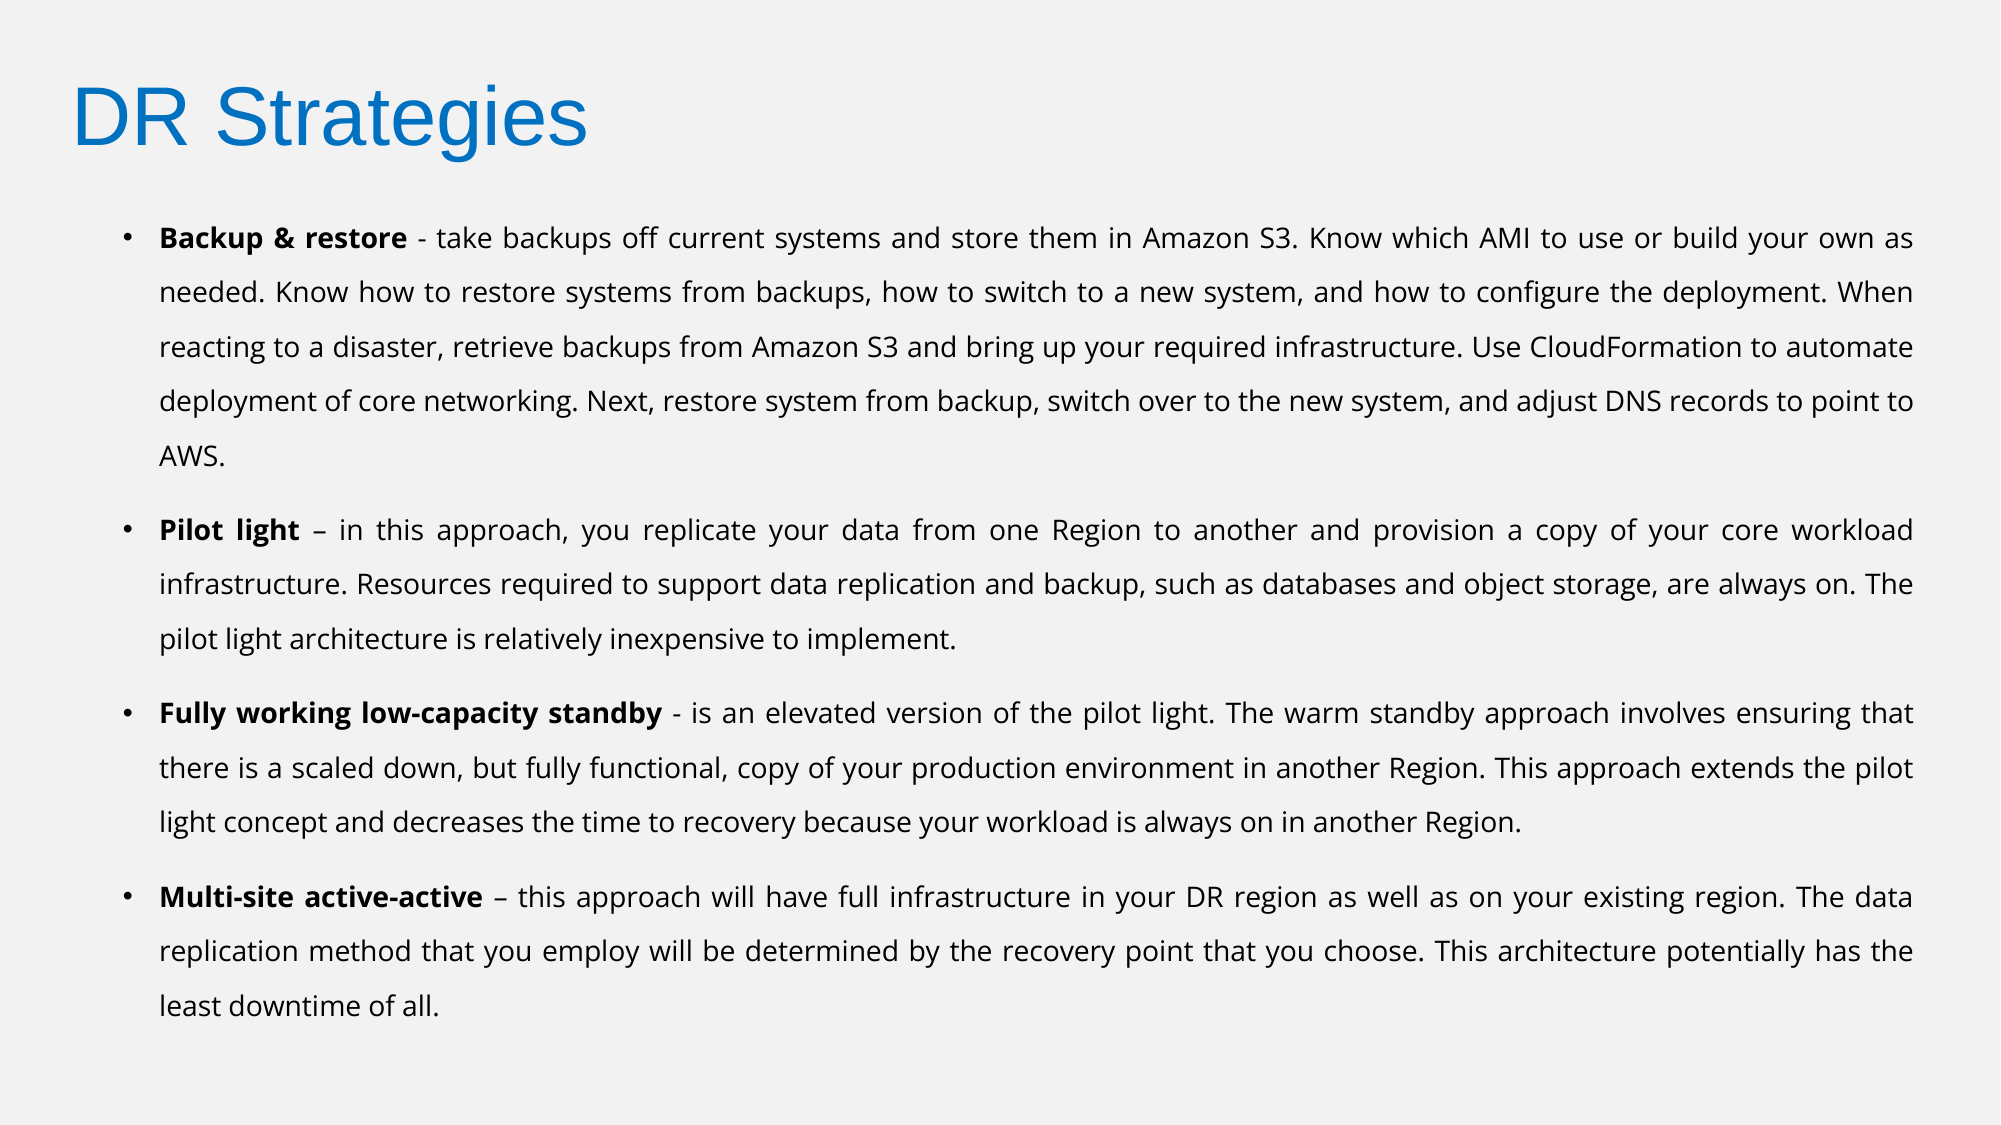

# DR Strategies
Backup & restore - take backups off current systems and store them in Amazon S3. Know which AMI to use or build your own as needed. Know how to restore systems from backups, how to switch to a new system, and how to configure the deployment. When reacting to a disaster, retrieve backups from Amazon S3 and bring up your required infrastructure. Use CloudFormation to automate deployment of core networking. Next, restore system from backup, switch over to the new system, and adjust DNS records to point to AWS.
Pilot light – in this approach, you replicate your data from one Region to another and provision a copy of your core workload infrastructure. Resources required to support data replication and backup, such as databases and object storage, are always on. The pilot light architecture is relatively inexpensive to implement.
Fully working low-capacity standby - is an elevated version of the pilot light. The warm standby approach involves ensuring that there is a scaled down, but fully functional, copy of your production environment in another Region. This approach extends the pilot light concept and decreases the time to recovery because your workload is always on in another Region.
Multi-site active-active – this approach will have full infrastructure in your DR region as well as on your existing region. The data replication method that you employ will be determined by the recovery point that you choose. This architecture potentially has the least downtime of all.